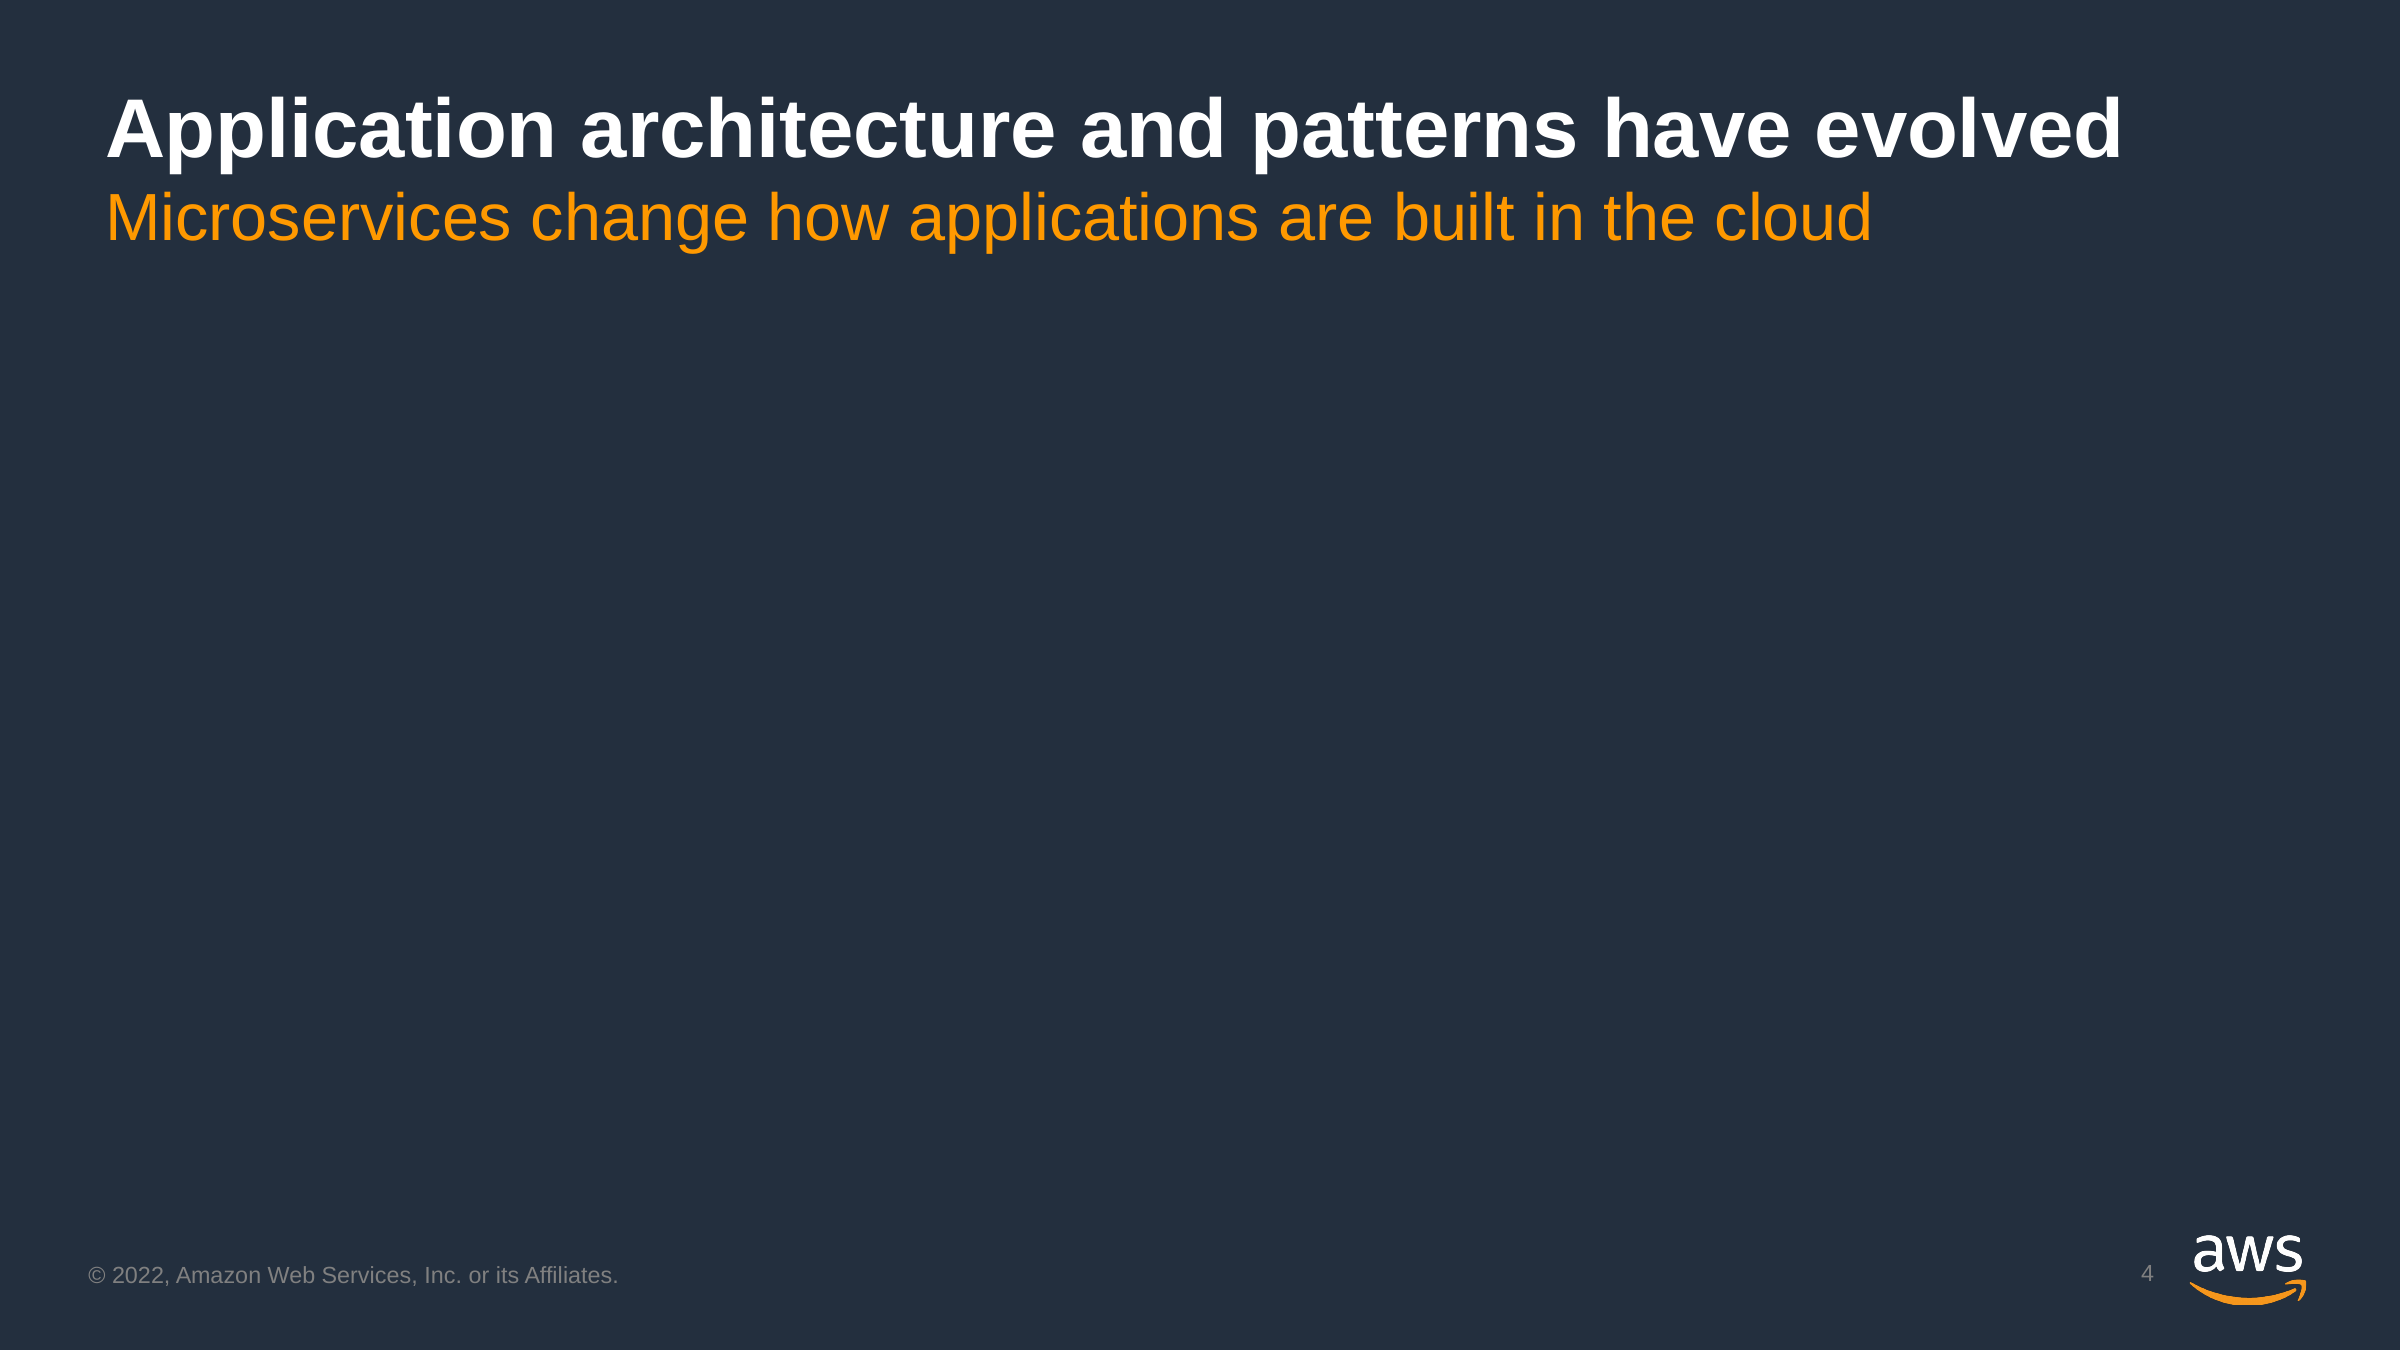

# Application architecture and patterns have evolved Microservices change how applications are built in the cloud

4